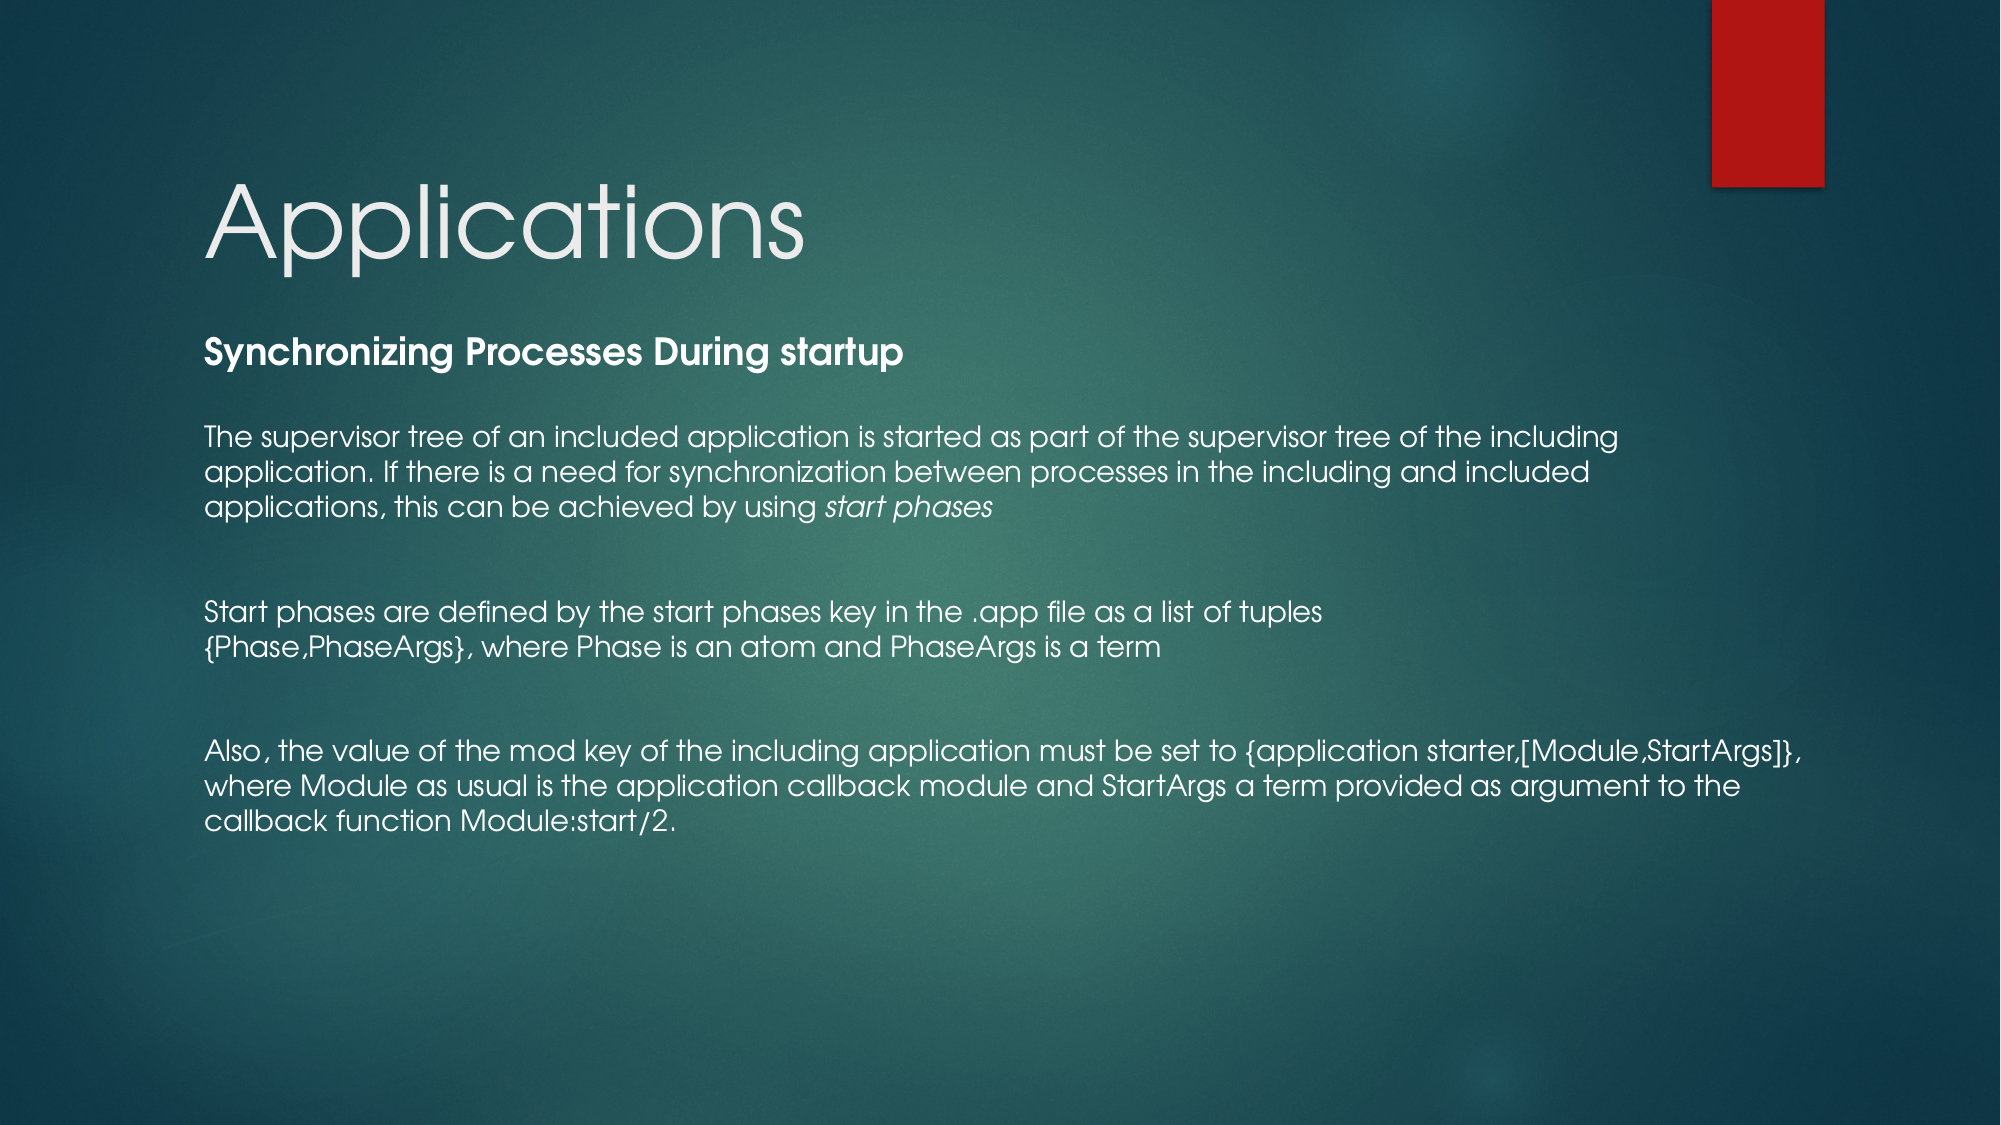

# Applications

Synchronizing Processes During startup

The supervisor tree of an included application is started as part of the supervisor tree of the including
application. If there is a need for synchronization between processes in the including and included
applications, this can be achieved by using start phases

Start phases are defined by the start phases key in the .app file as a list of tuples
{Phase,PhaseArgs}, where Phase is an atom and PhaseArgs is a term

Also, the value of the mod key of the including application must be set to {application starter,[Module,StartArgs]}, where Module as usual is the application callback module and StartArgs a term provided as argument to the
callback function Module:start/2.